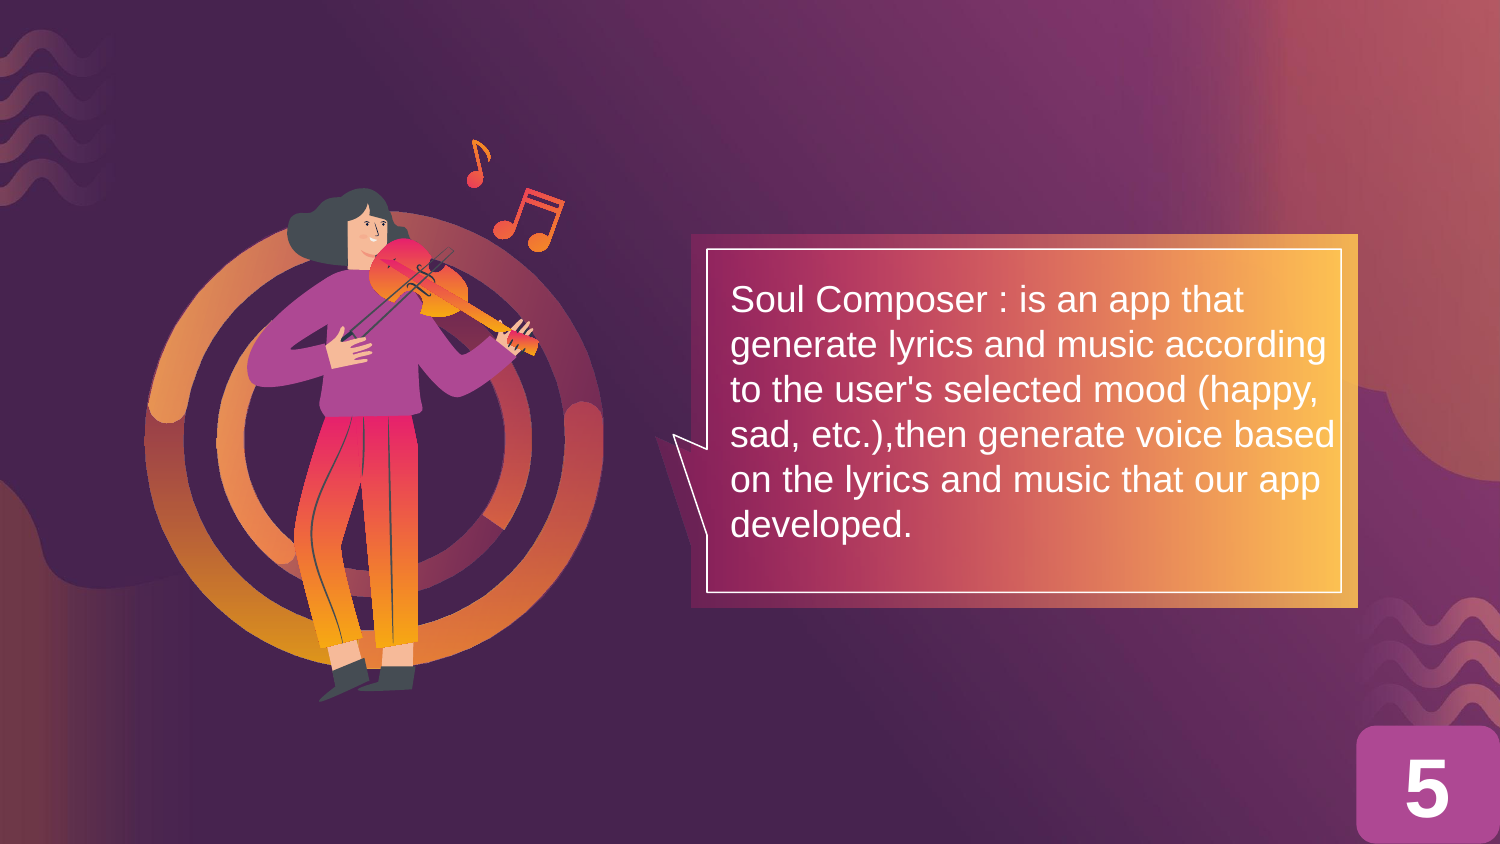

Soul Composer : is an app that generate lyrics and music according to the user's selected mood (happy, sad, etc.),then generate voice based on the lyrics and music that our app developed.
5